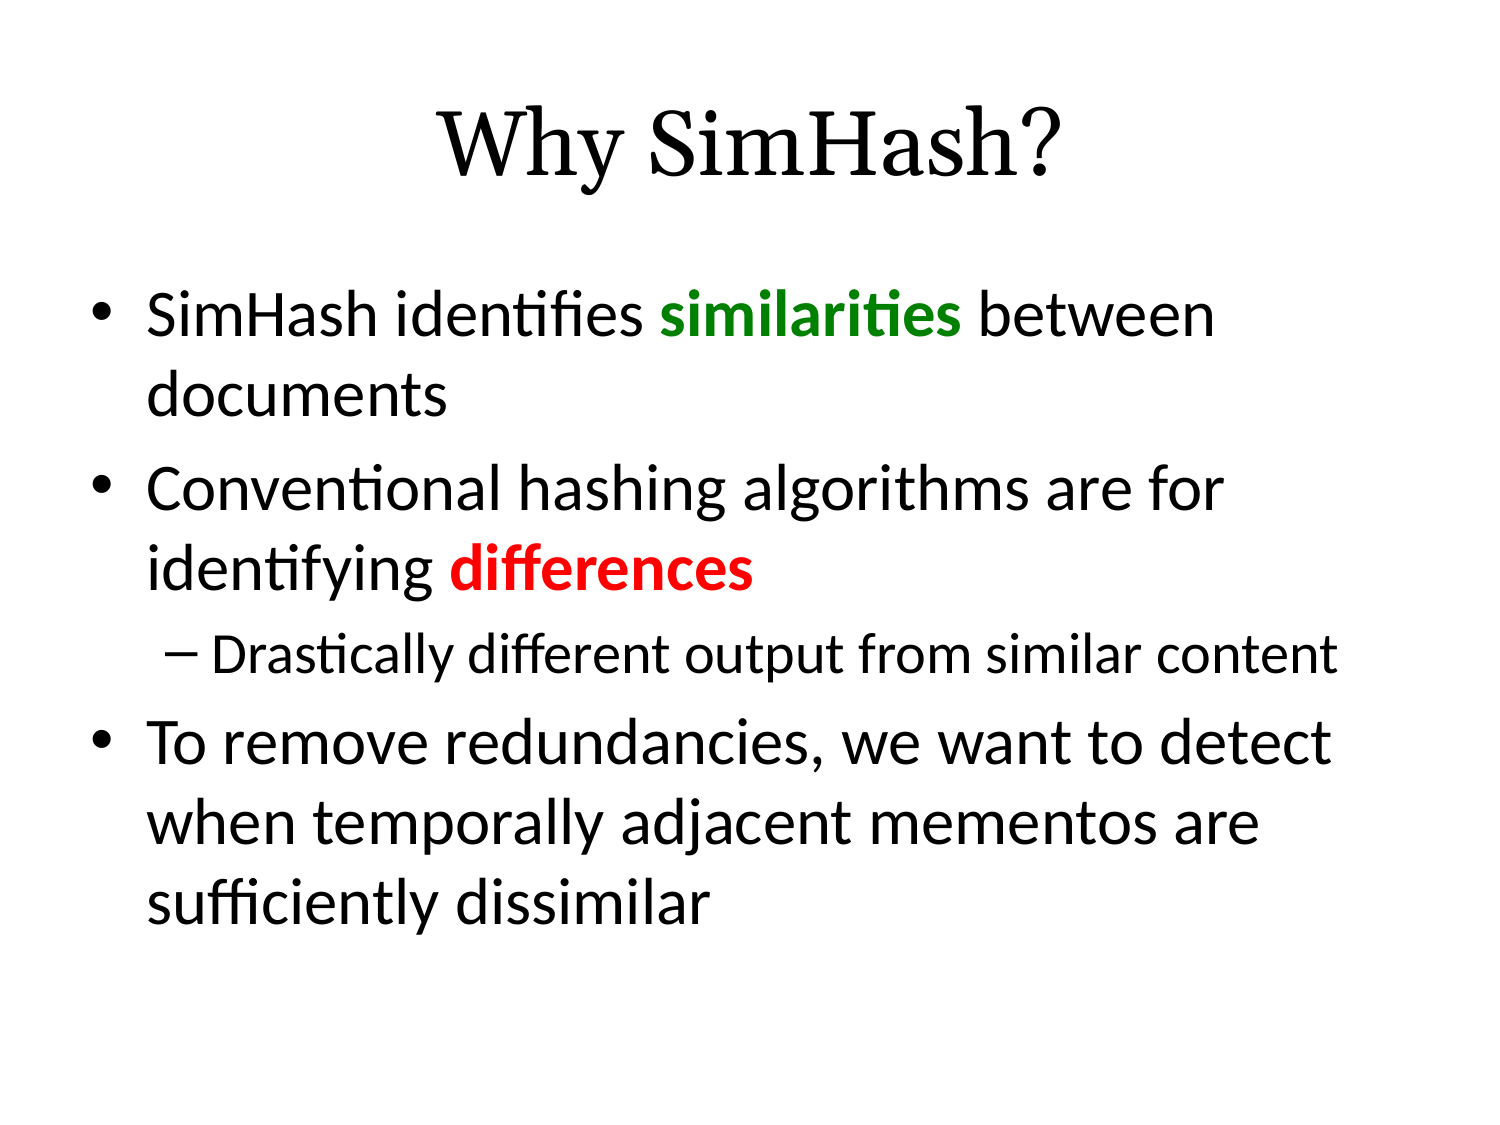

# Why SimHash?
SimHash identifies similarities between documents
Conventional hashing algorithms are for identifying differences
Drastically different output from similar content
To remove redundancies, we want to detect when temporally adjacent mementos are sufficiently dissimilar